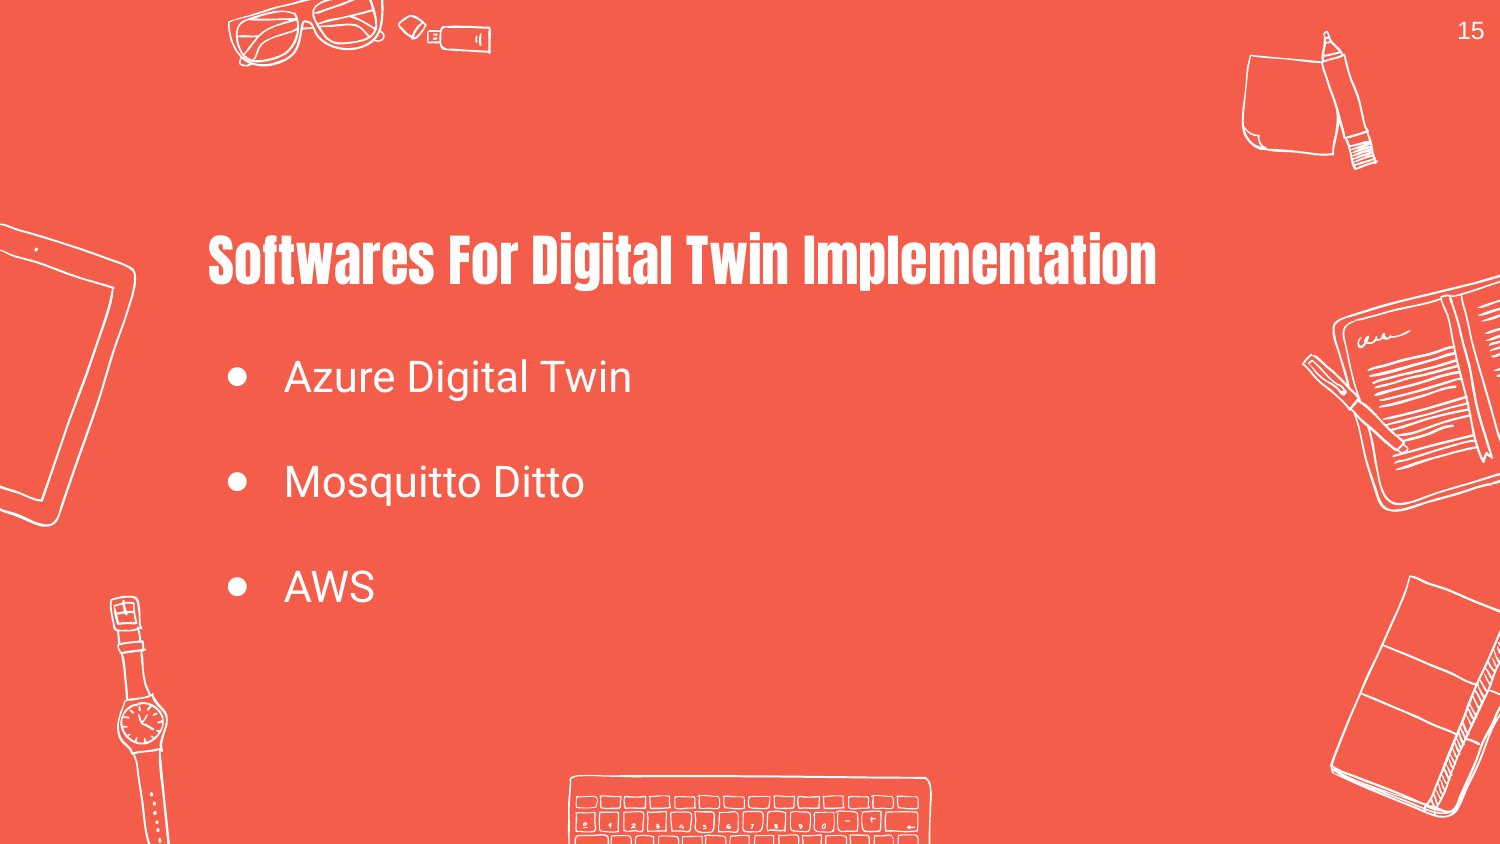

15
Softwares For Digital Twin Implementation

Azure Digital Twin

Mosquitto Ditto

AWS